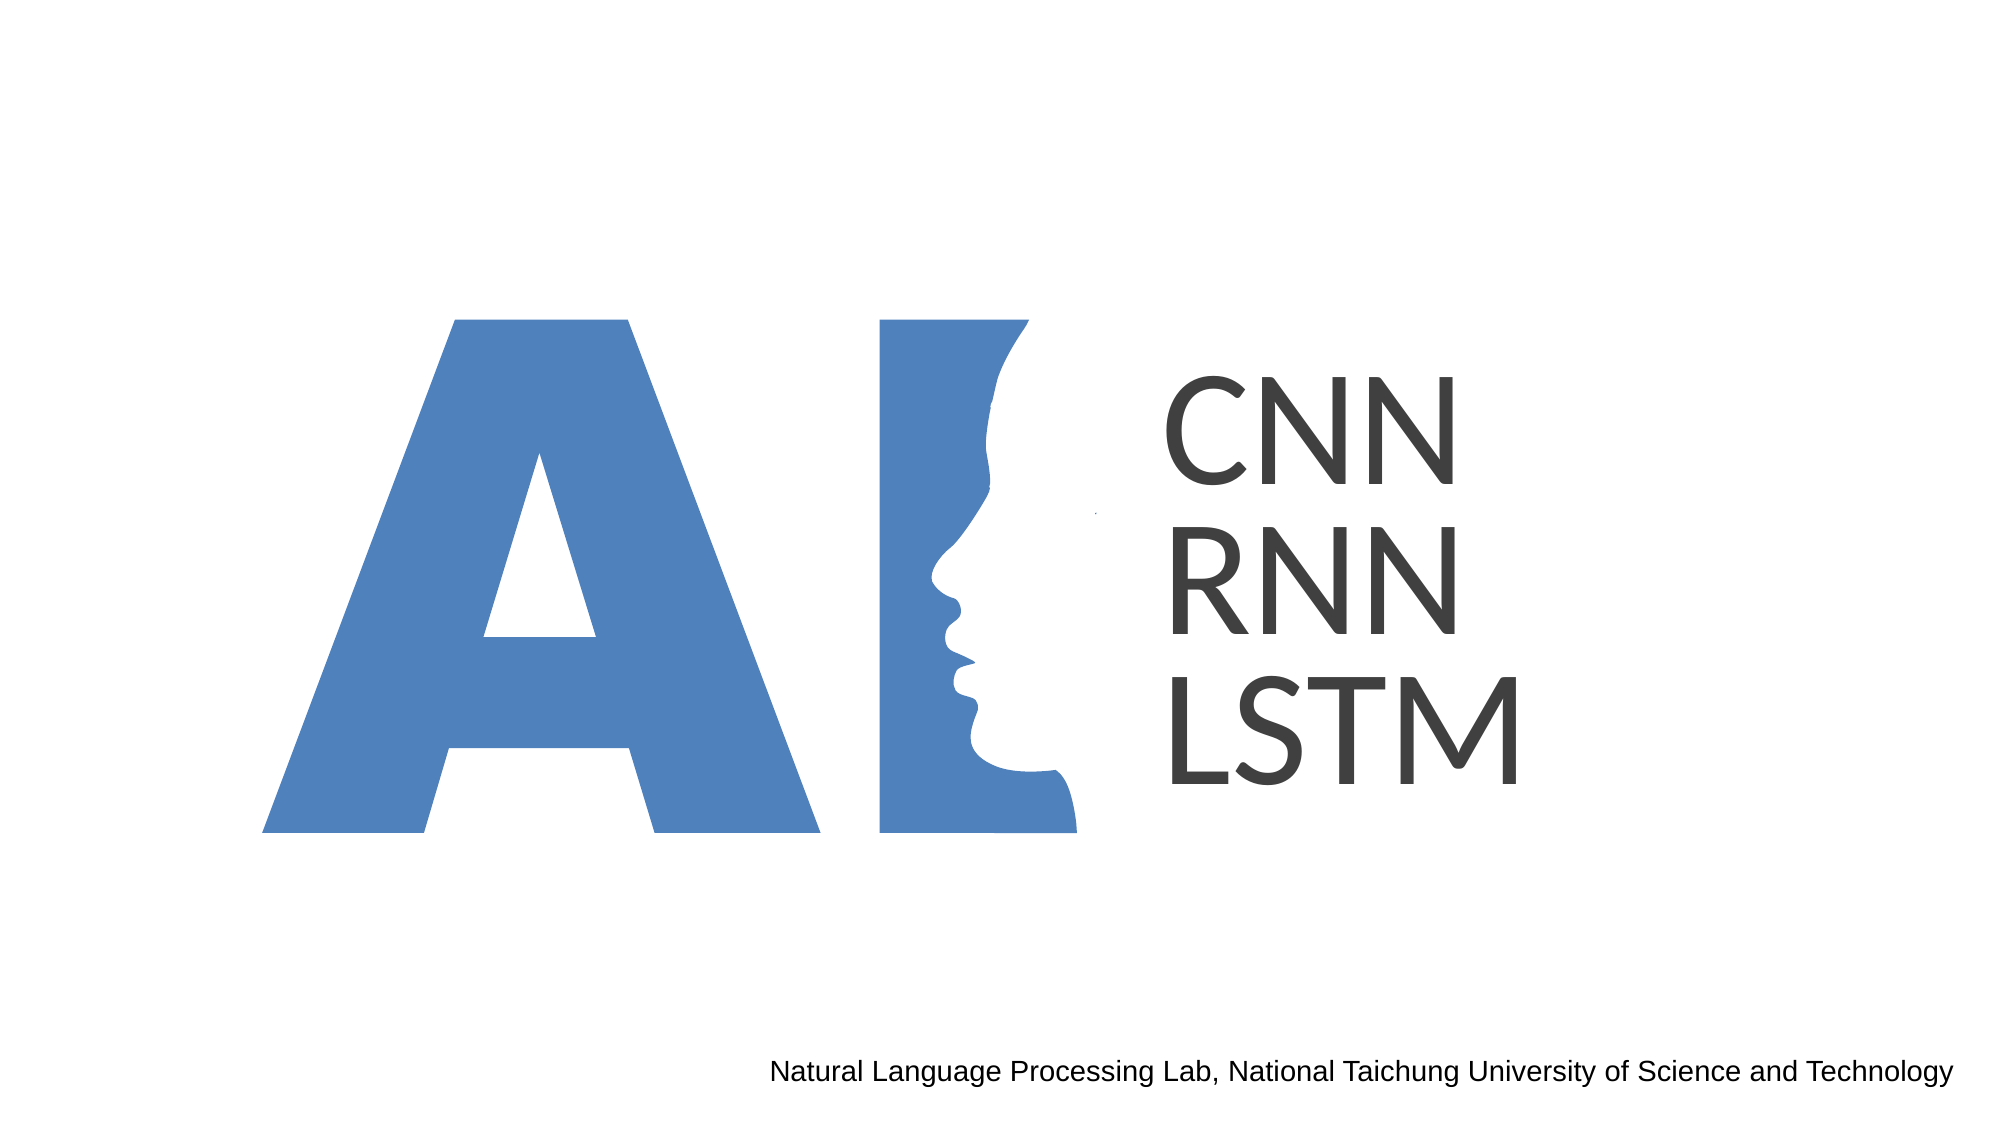

CNN
RNN
LSTM
Natural Language Processing Lab, National Taichung University of Science and Technology